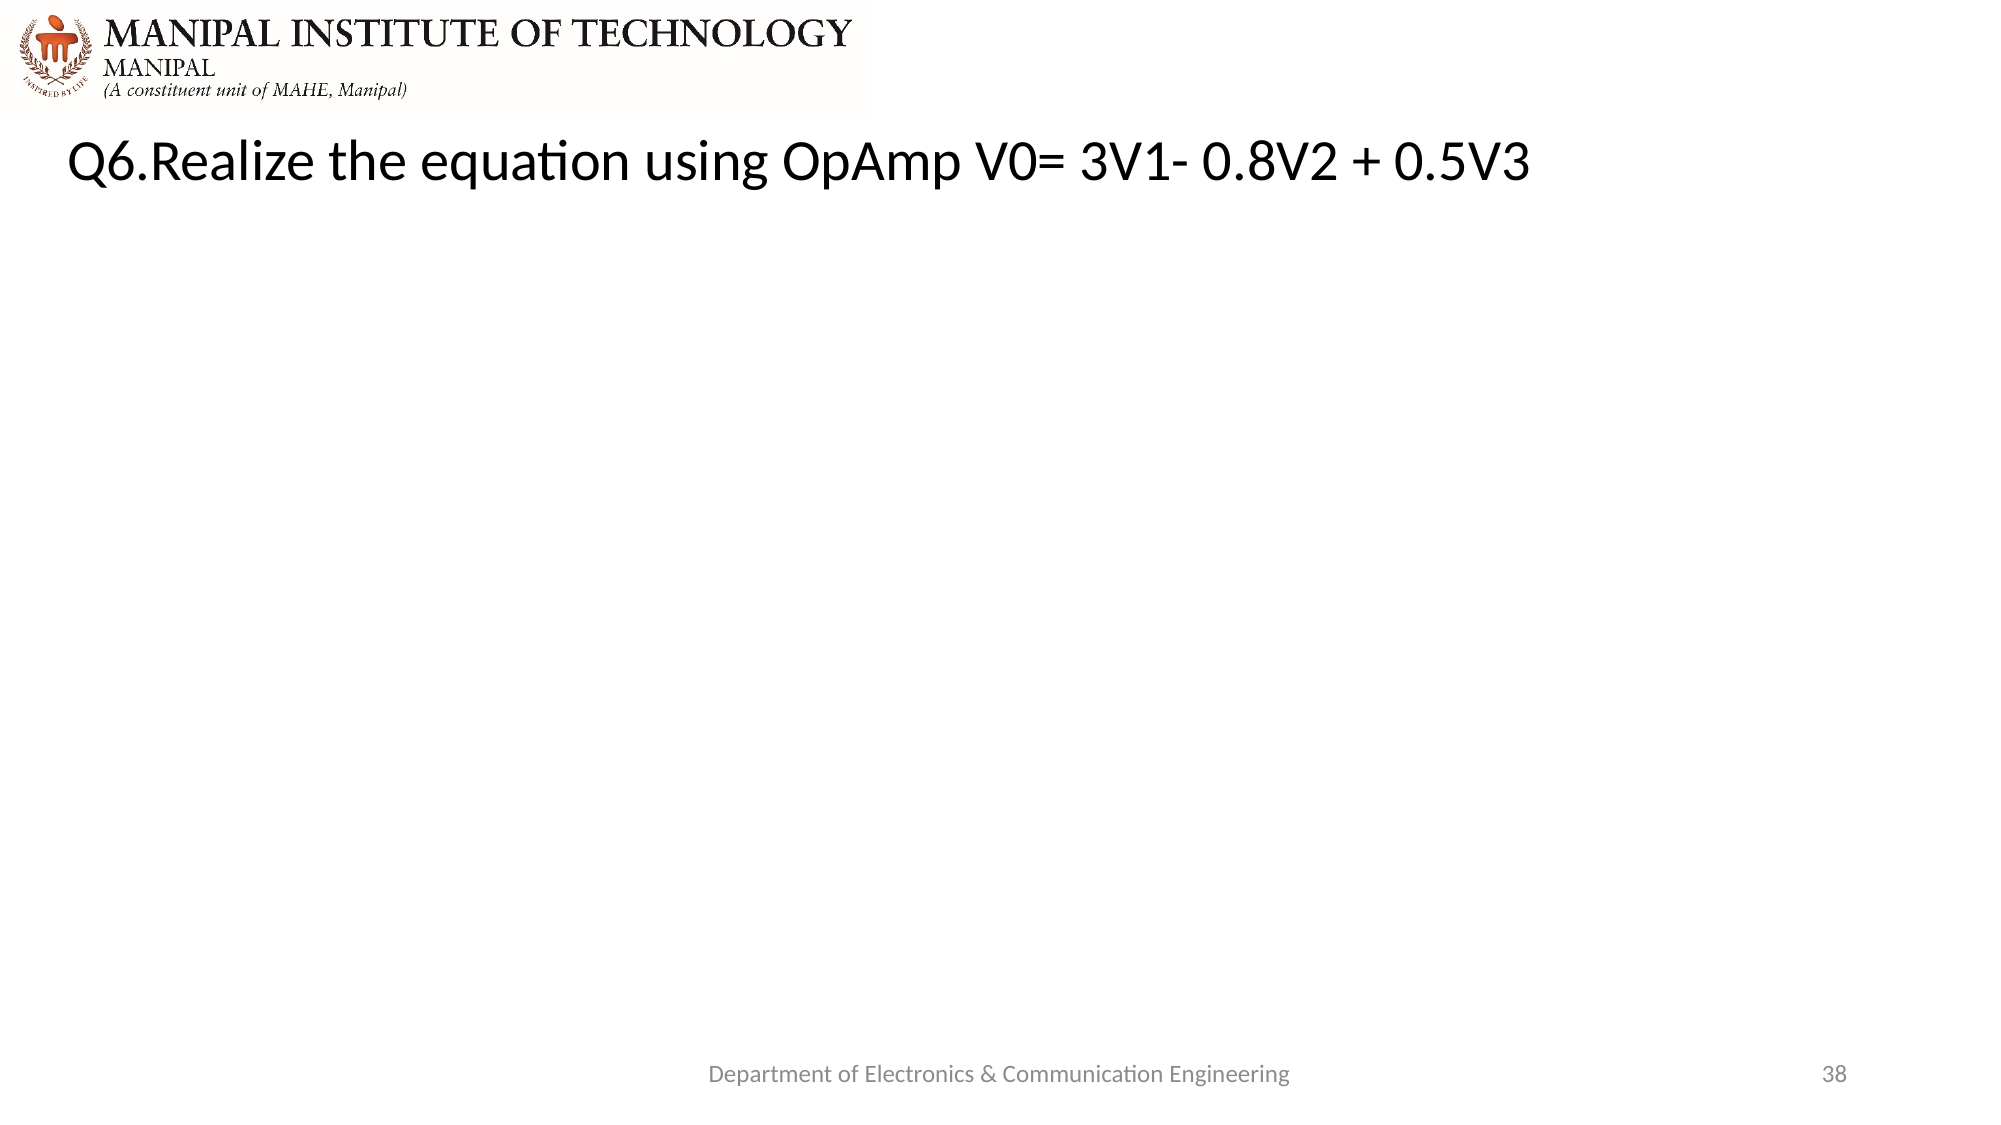

Q6.Realize the equation using OpAmp V0= 3V1- 0.8V2 + 0.5V3

Department of Electronics & Communication Engineering
38